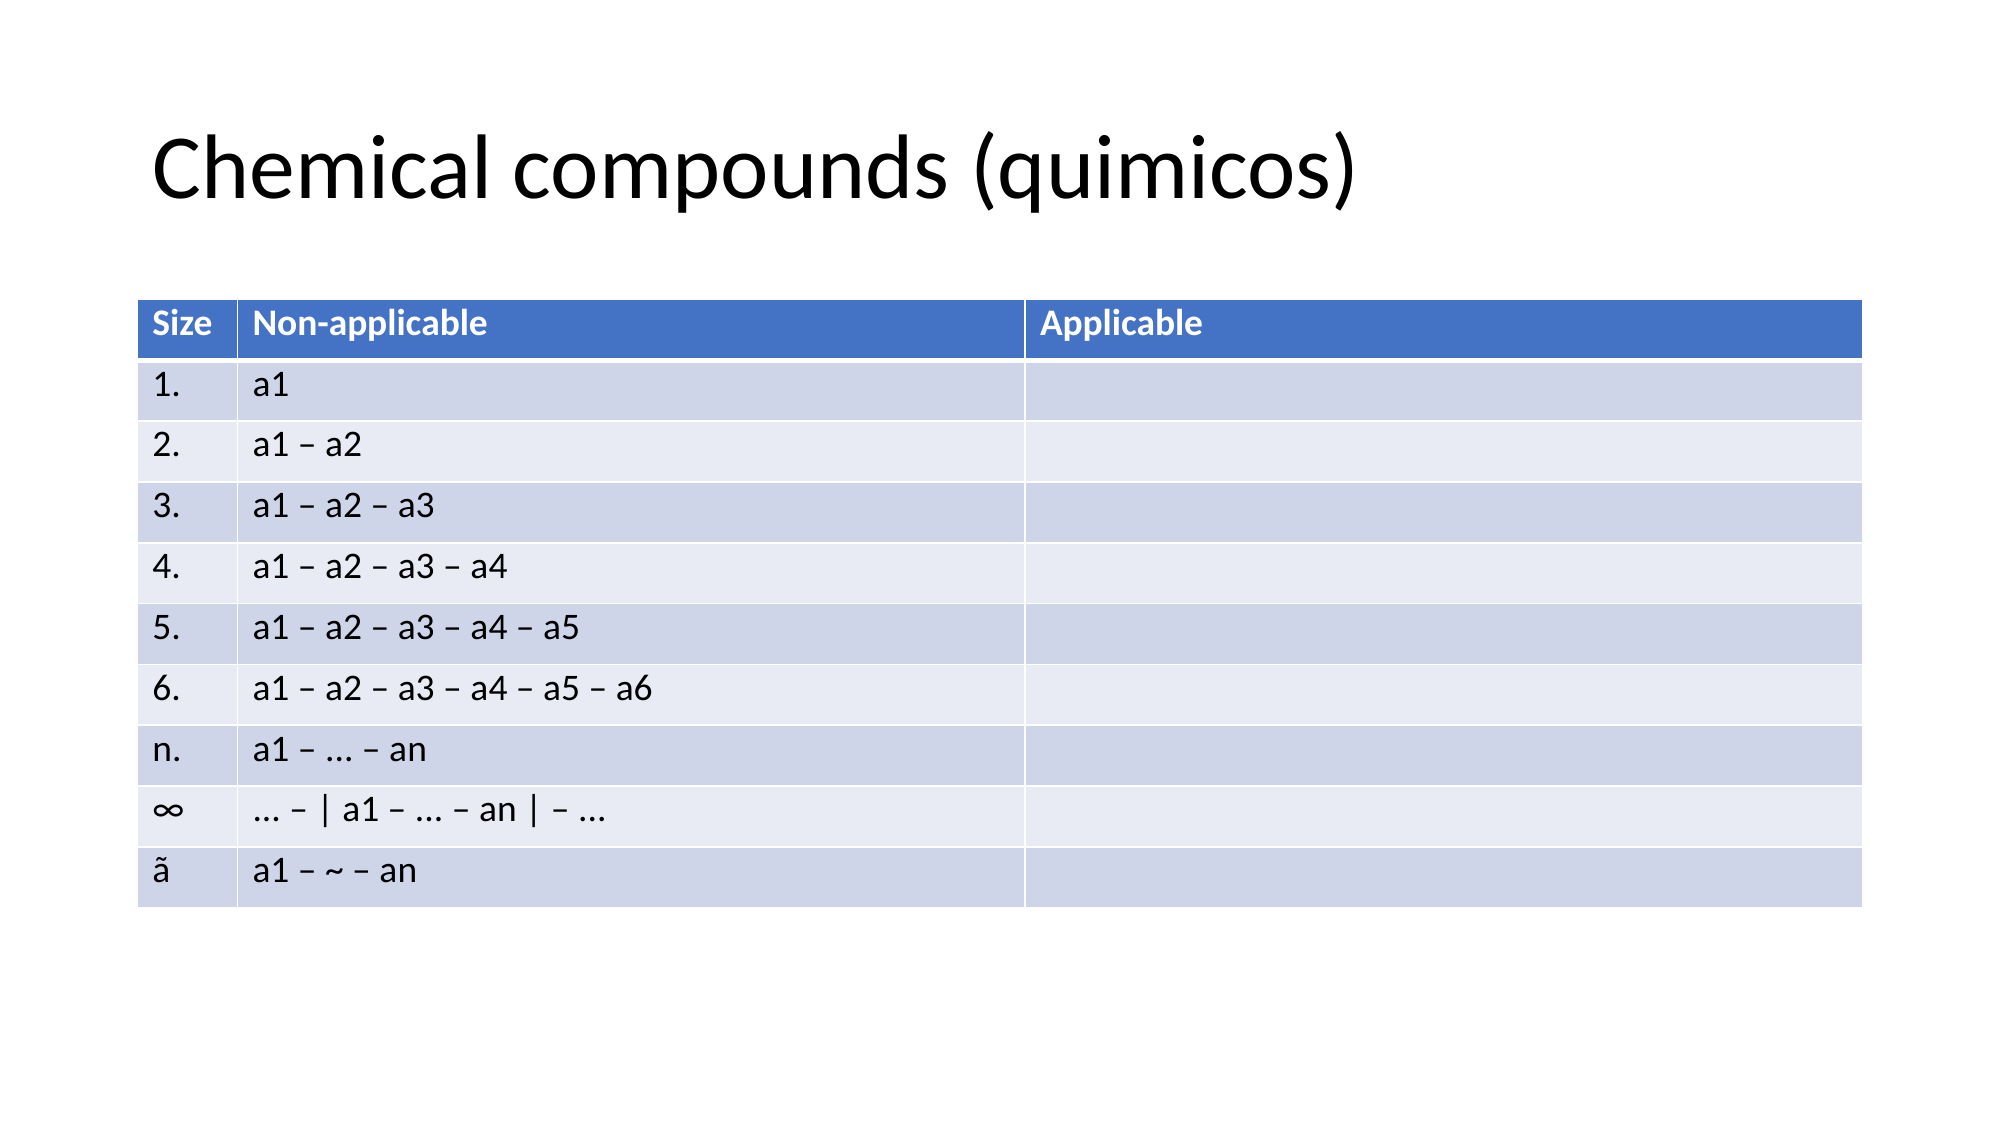

# Chemical compounds (quimicos)
| Size | Non-applicable | Applicable |
| --- | --- | --- |
| 1. | a1 |  |
| 2. | a1 – a2 |  |
| 3. | a1 – a2 – a3 |  |
| 4. | a1 – a2 – a3 – a4 |  |
| 5. | a1 – a2 – a3 – a4 – a5 |  |
| 6. | a1 – a2 – a3 – a4 – a5 – a6 |  |
| n. | a1 – ... – an |  |
| ∞ | ... – | a1 – ... – an | – ... |  |
| ã | a1 – ~ – an |  |